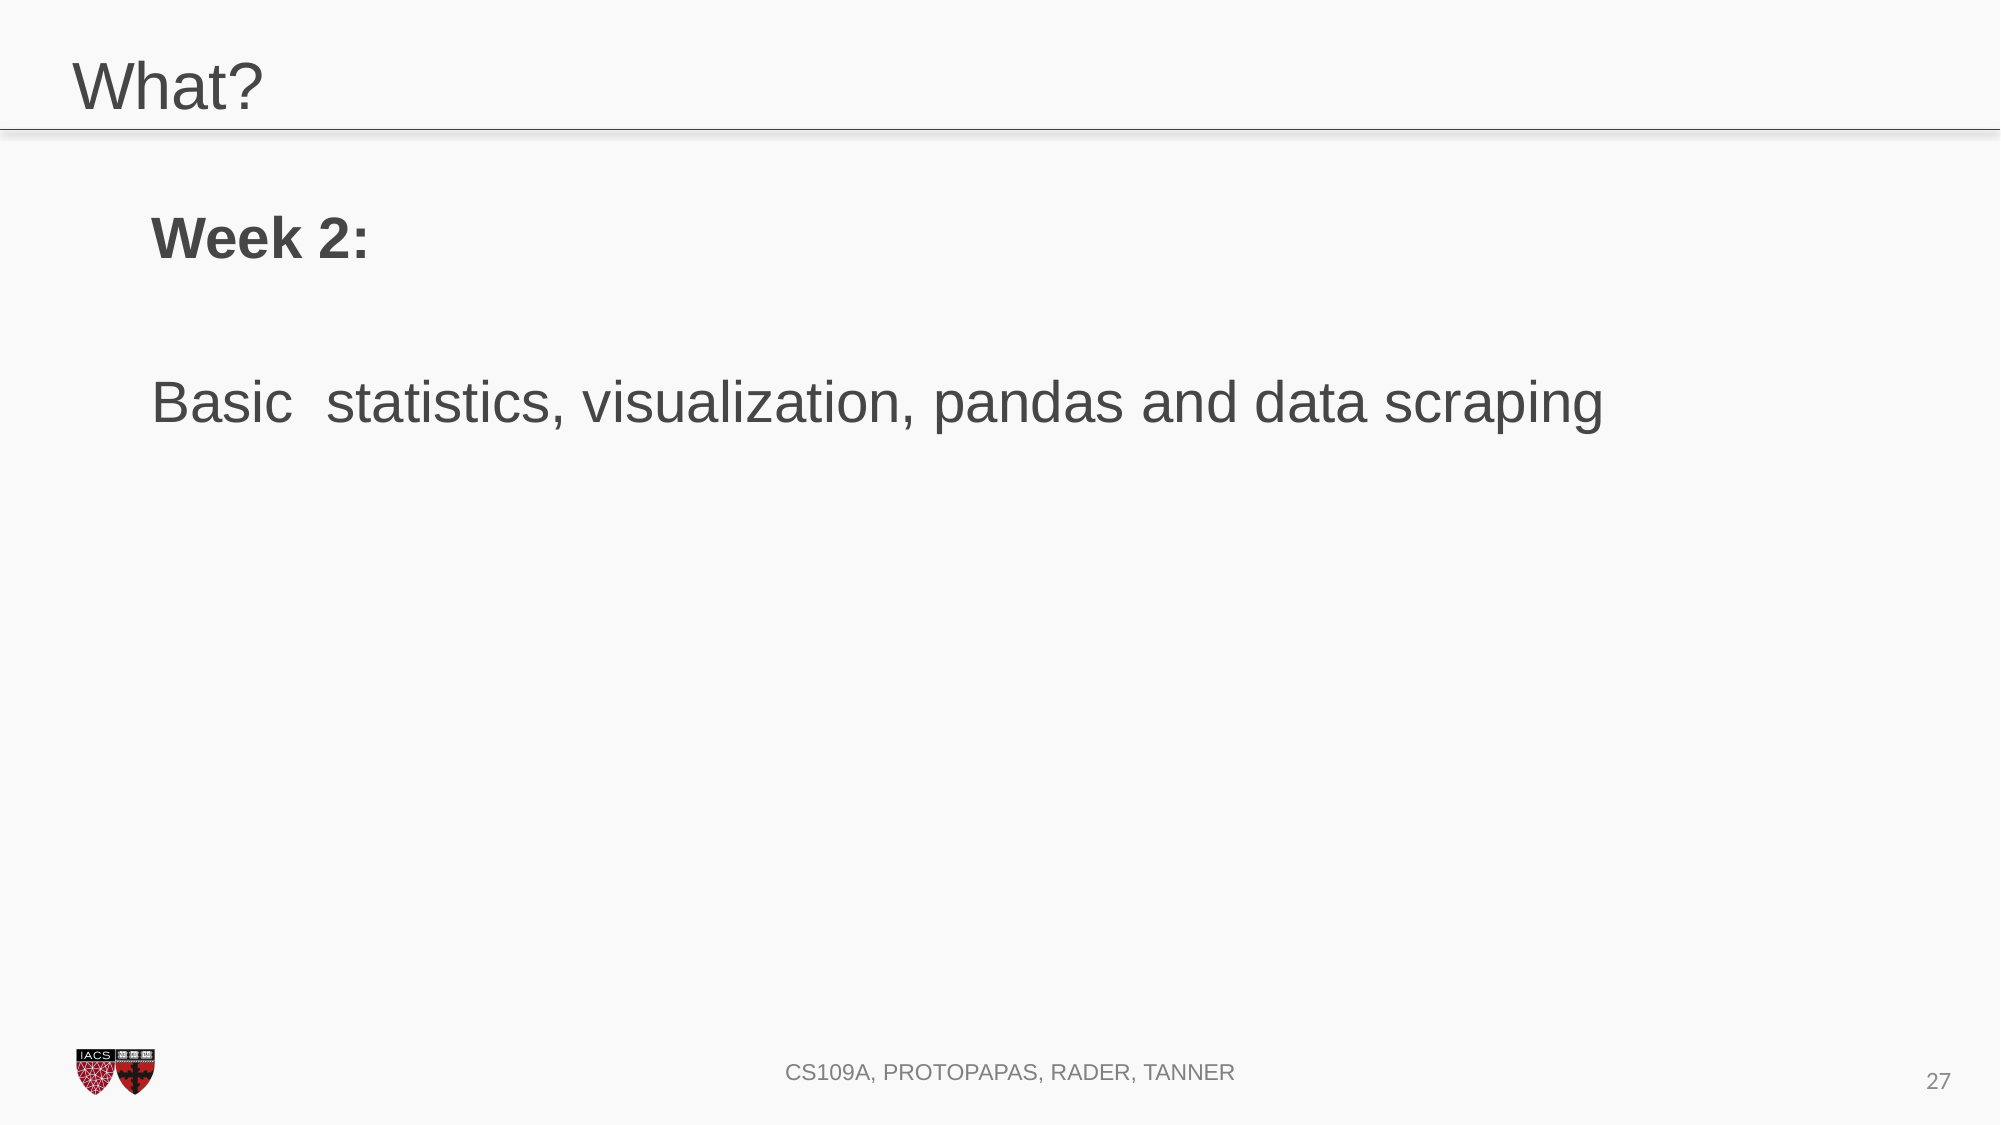

# What?
Week 2:

Basic  statistics, visualization, pandas and data scraping

27